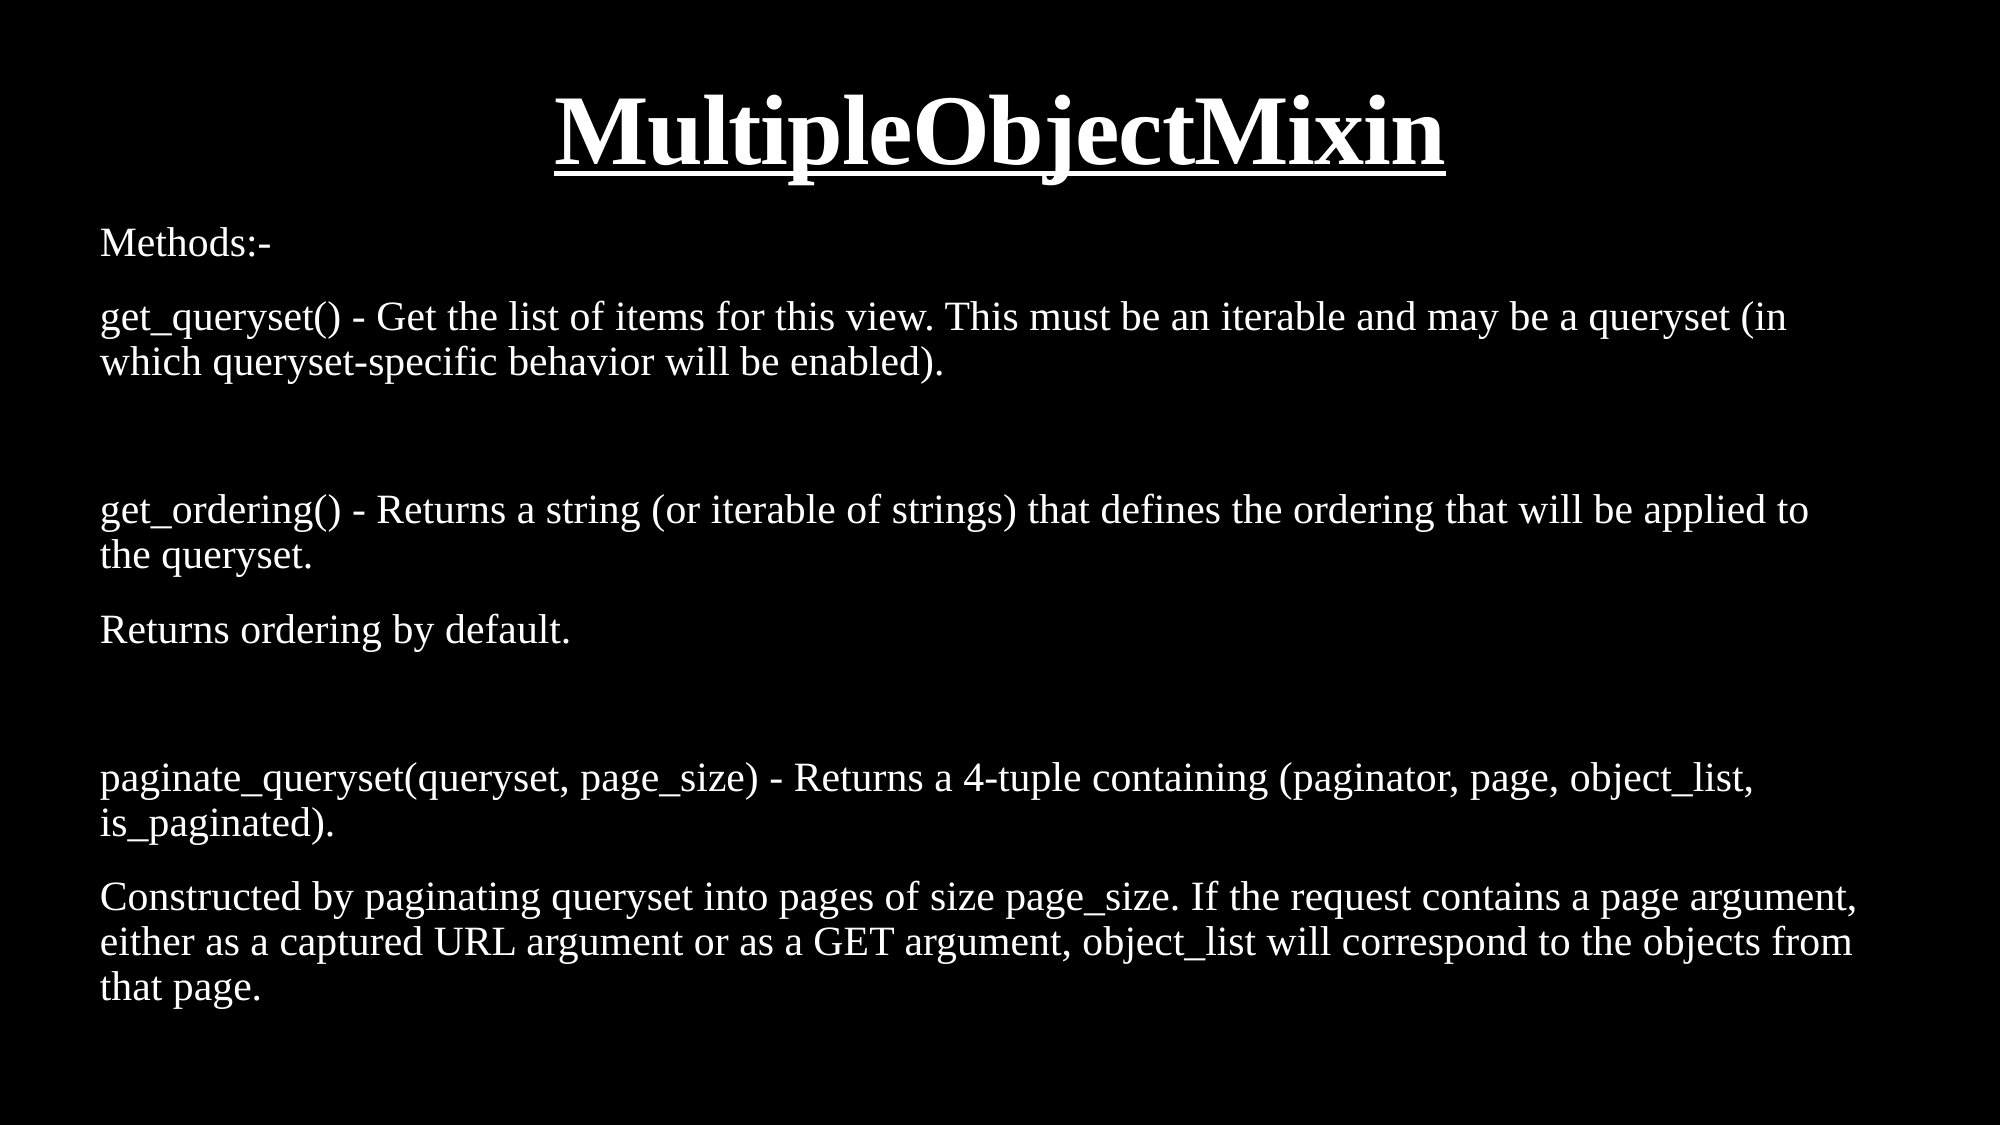

# MultipleObjectMixin
Methods:-
get_queryset() - Get the list of items for this view. This must be an iterable and may be a queryset (in which queryset-specific behavior will be enabled).

get_ordering() - Returns a string (or iterable of strings) that defines the ordering that will be applied to the queryset.
Returns ordering by default.

paginate_queryset(queryset, page_size) - Returns a 4-tuple containing (paginator, page, object_list, is_paginated).
Constructed by paginating queryset into pages of size page_size. If the request contains a page argument, either as a captured URL argument or as a GET argument, object_list will correspond to the objects from that page.